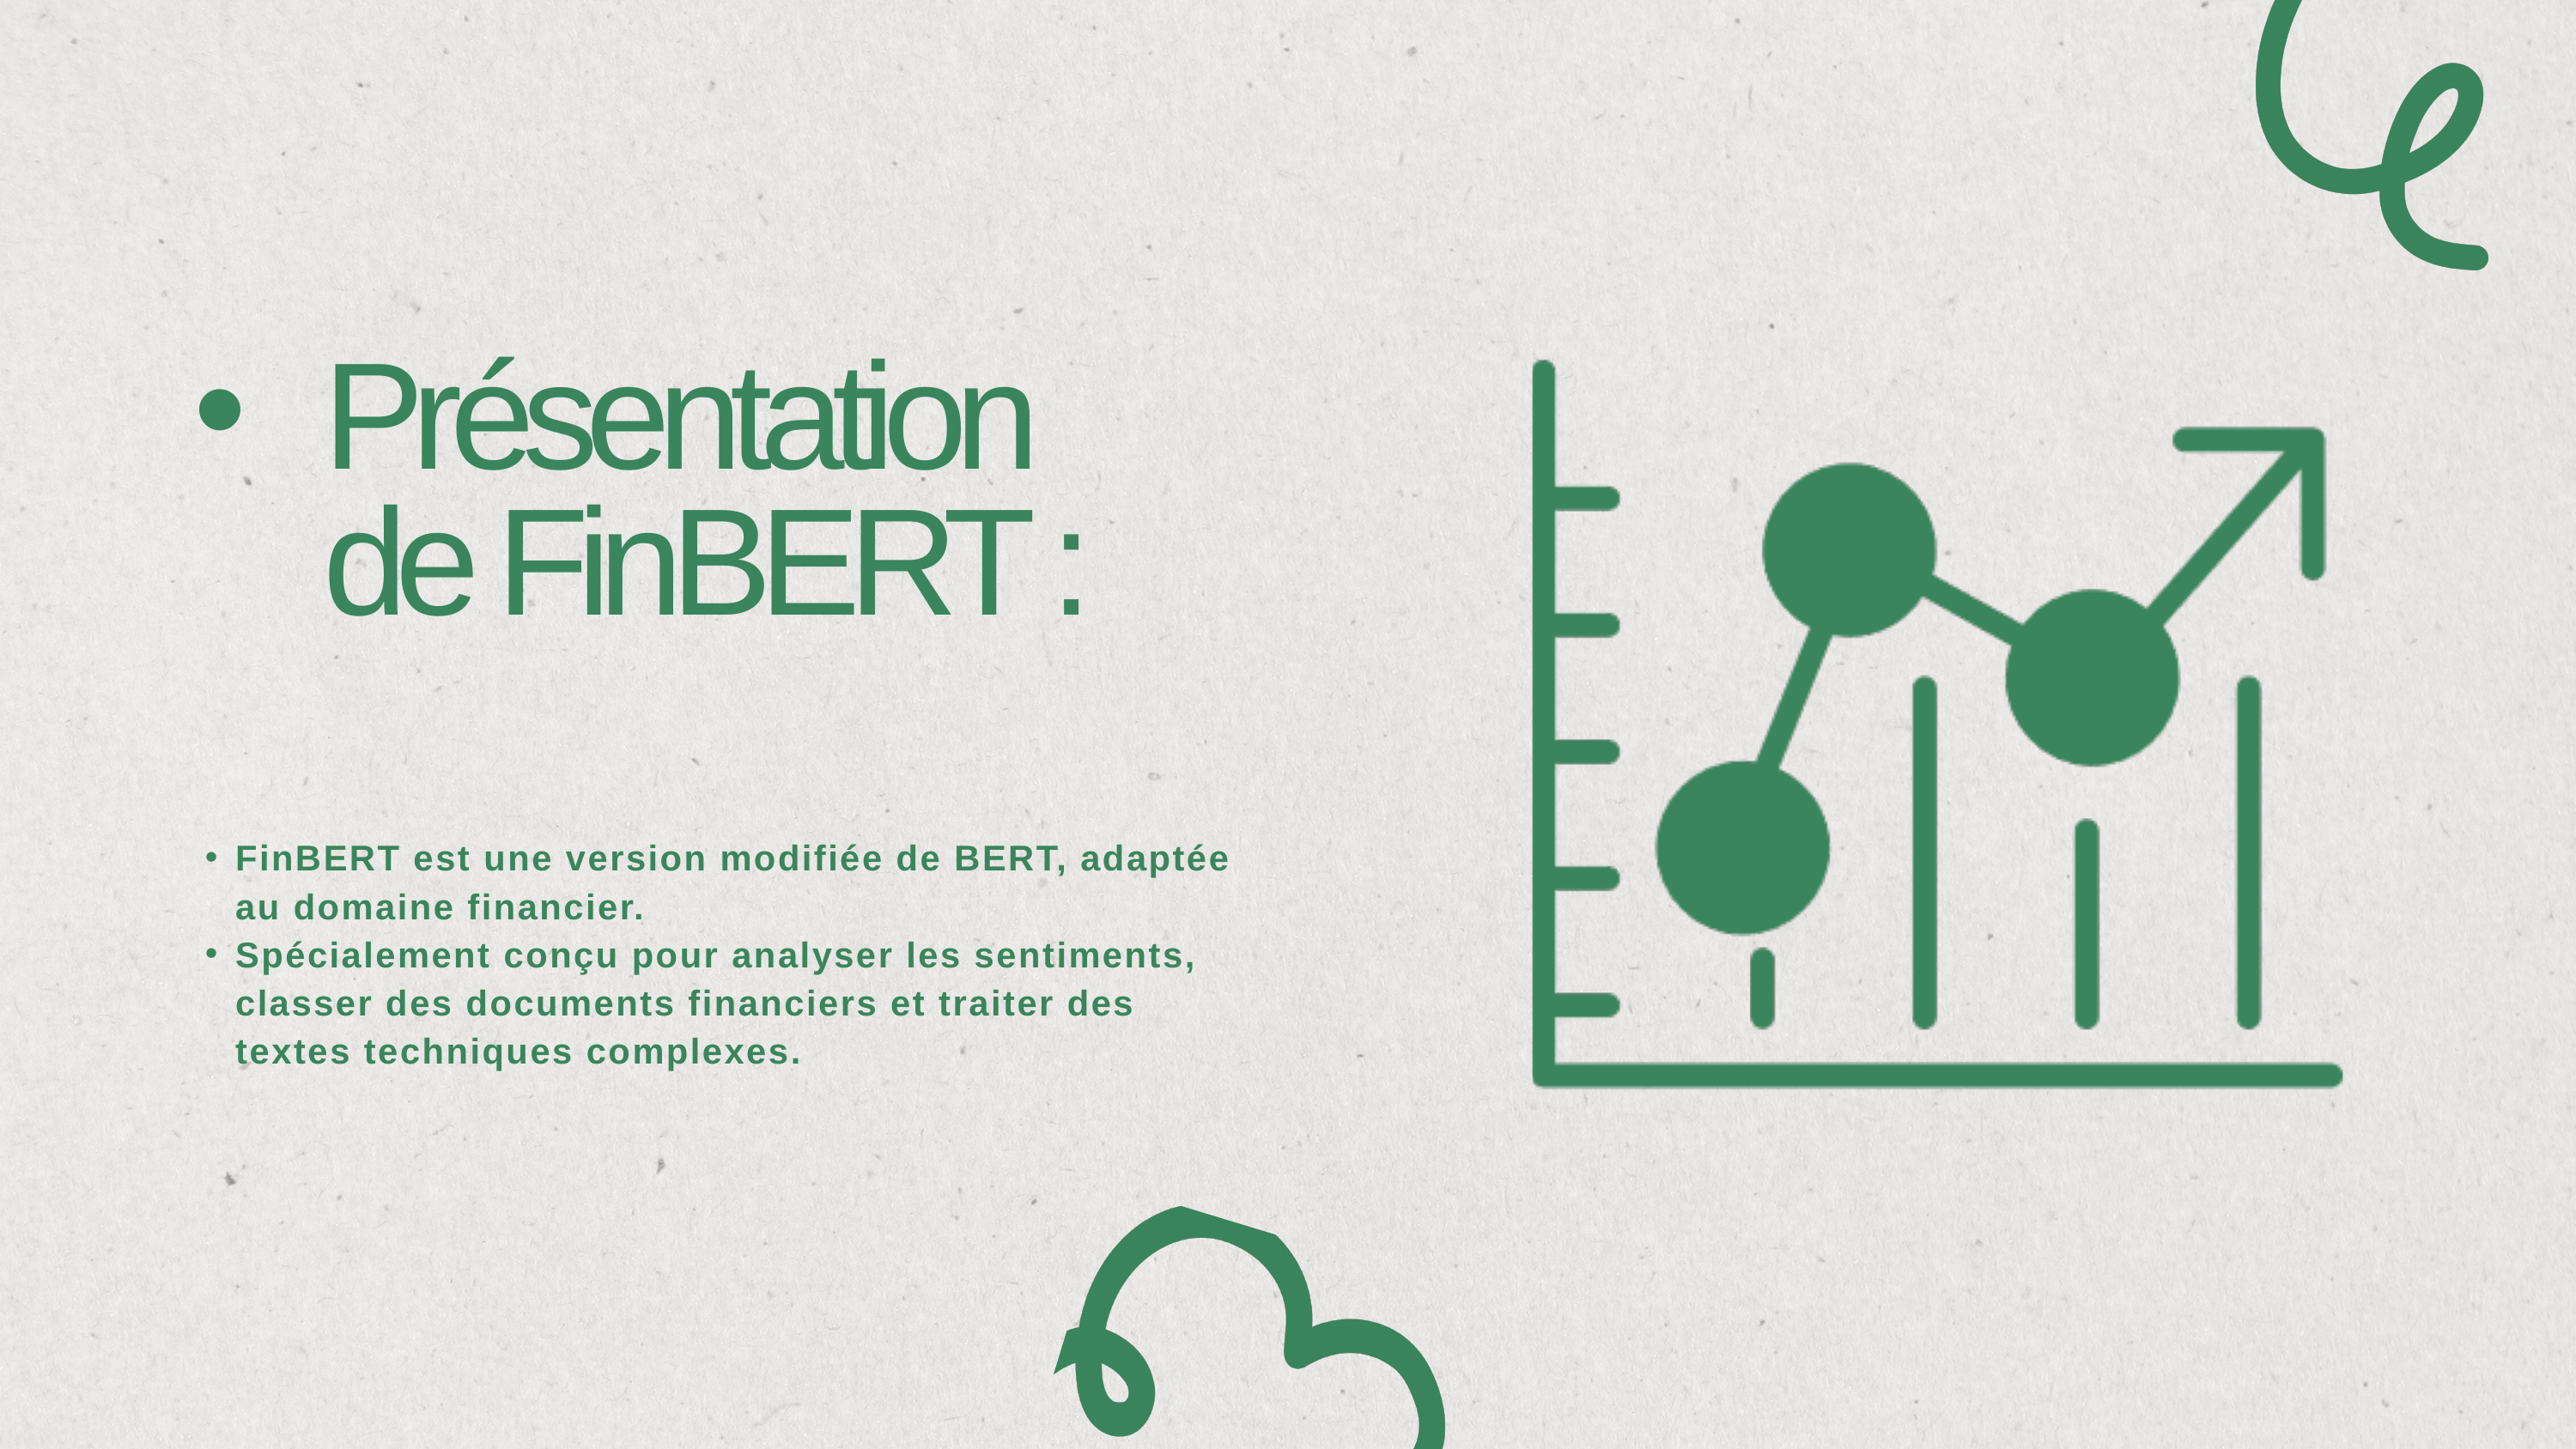

Présentation de FinBERT :

FinBERT est une version modifiée de BERT, adaptée au domaine financier.
Spécialement conçu pour analyser les sentiments, classer des documents financiers et traiter des textes techniques complexes.